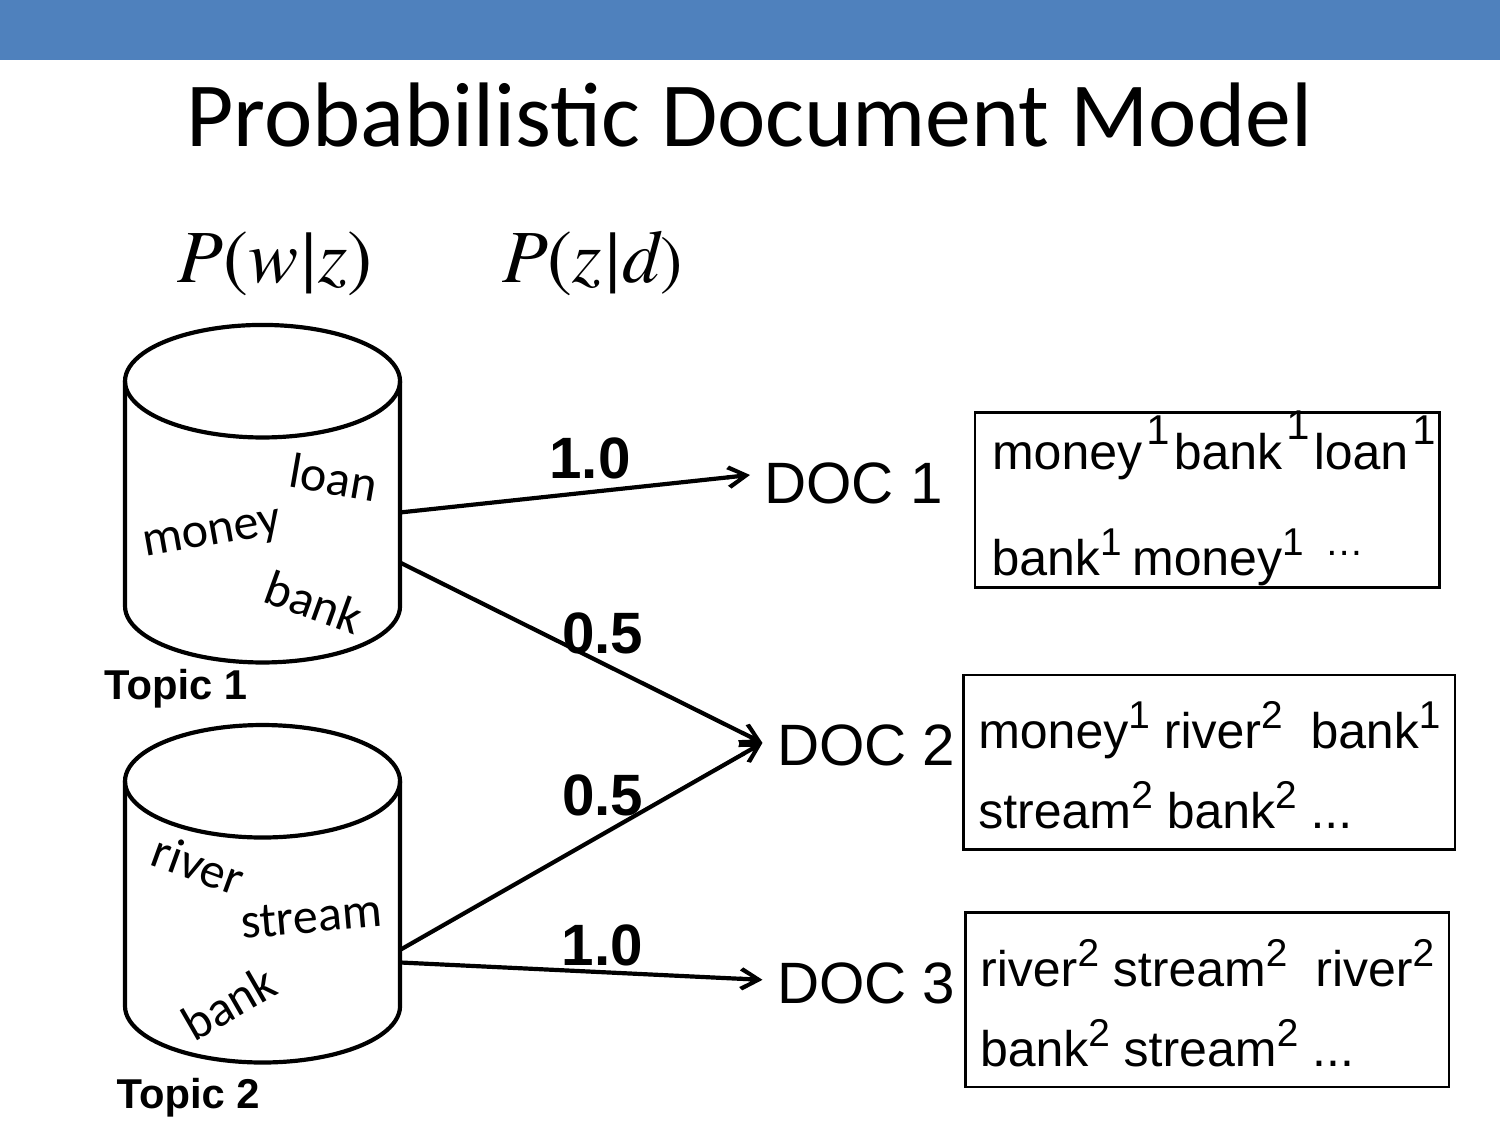

# Probabilistic Document Model
P(w|z)
loan
money
bank
river
stream
bank
P(z|d)

Topic 1

Topic 2
1
1
1
bank
money
loan
1.0

DOC 1
bank1 money1  …
0.5
0.5
money1 river2  bank1
stream2 bank2 ...
DOC 2
1.0
river2 stream2  river2
bank2 stream2 ...
DOC 3